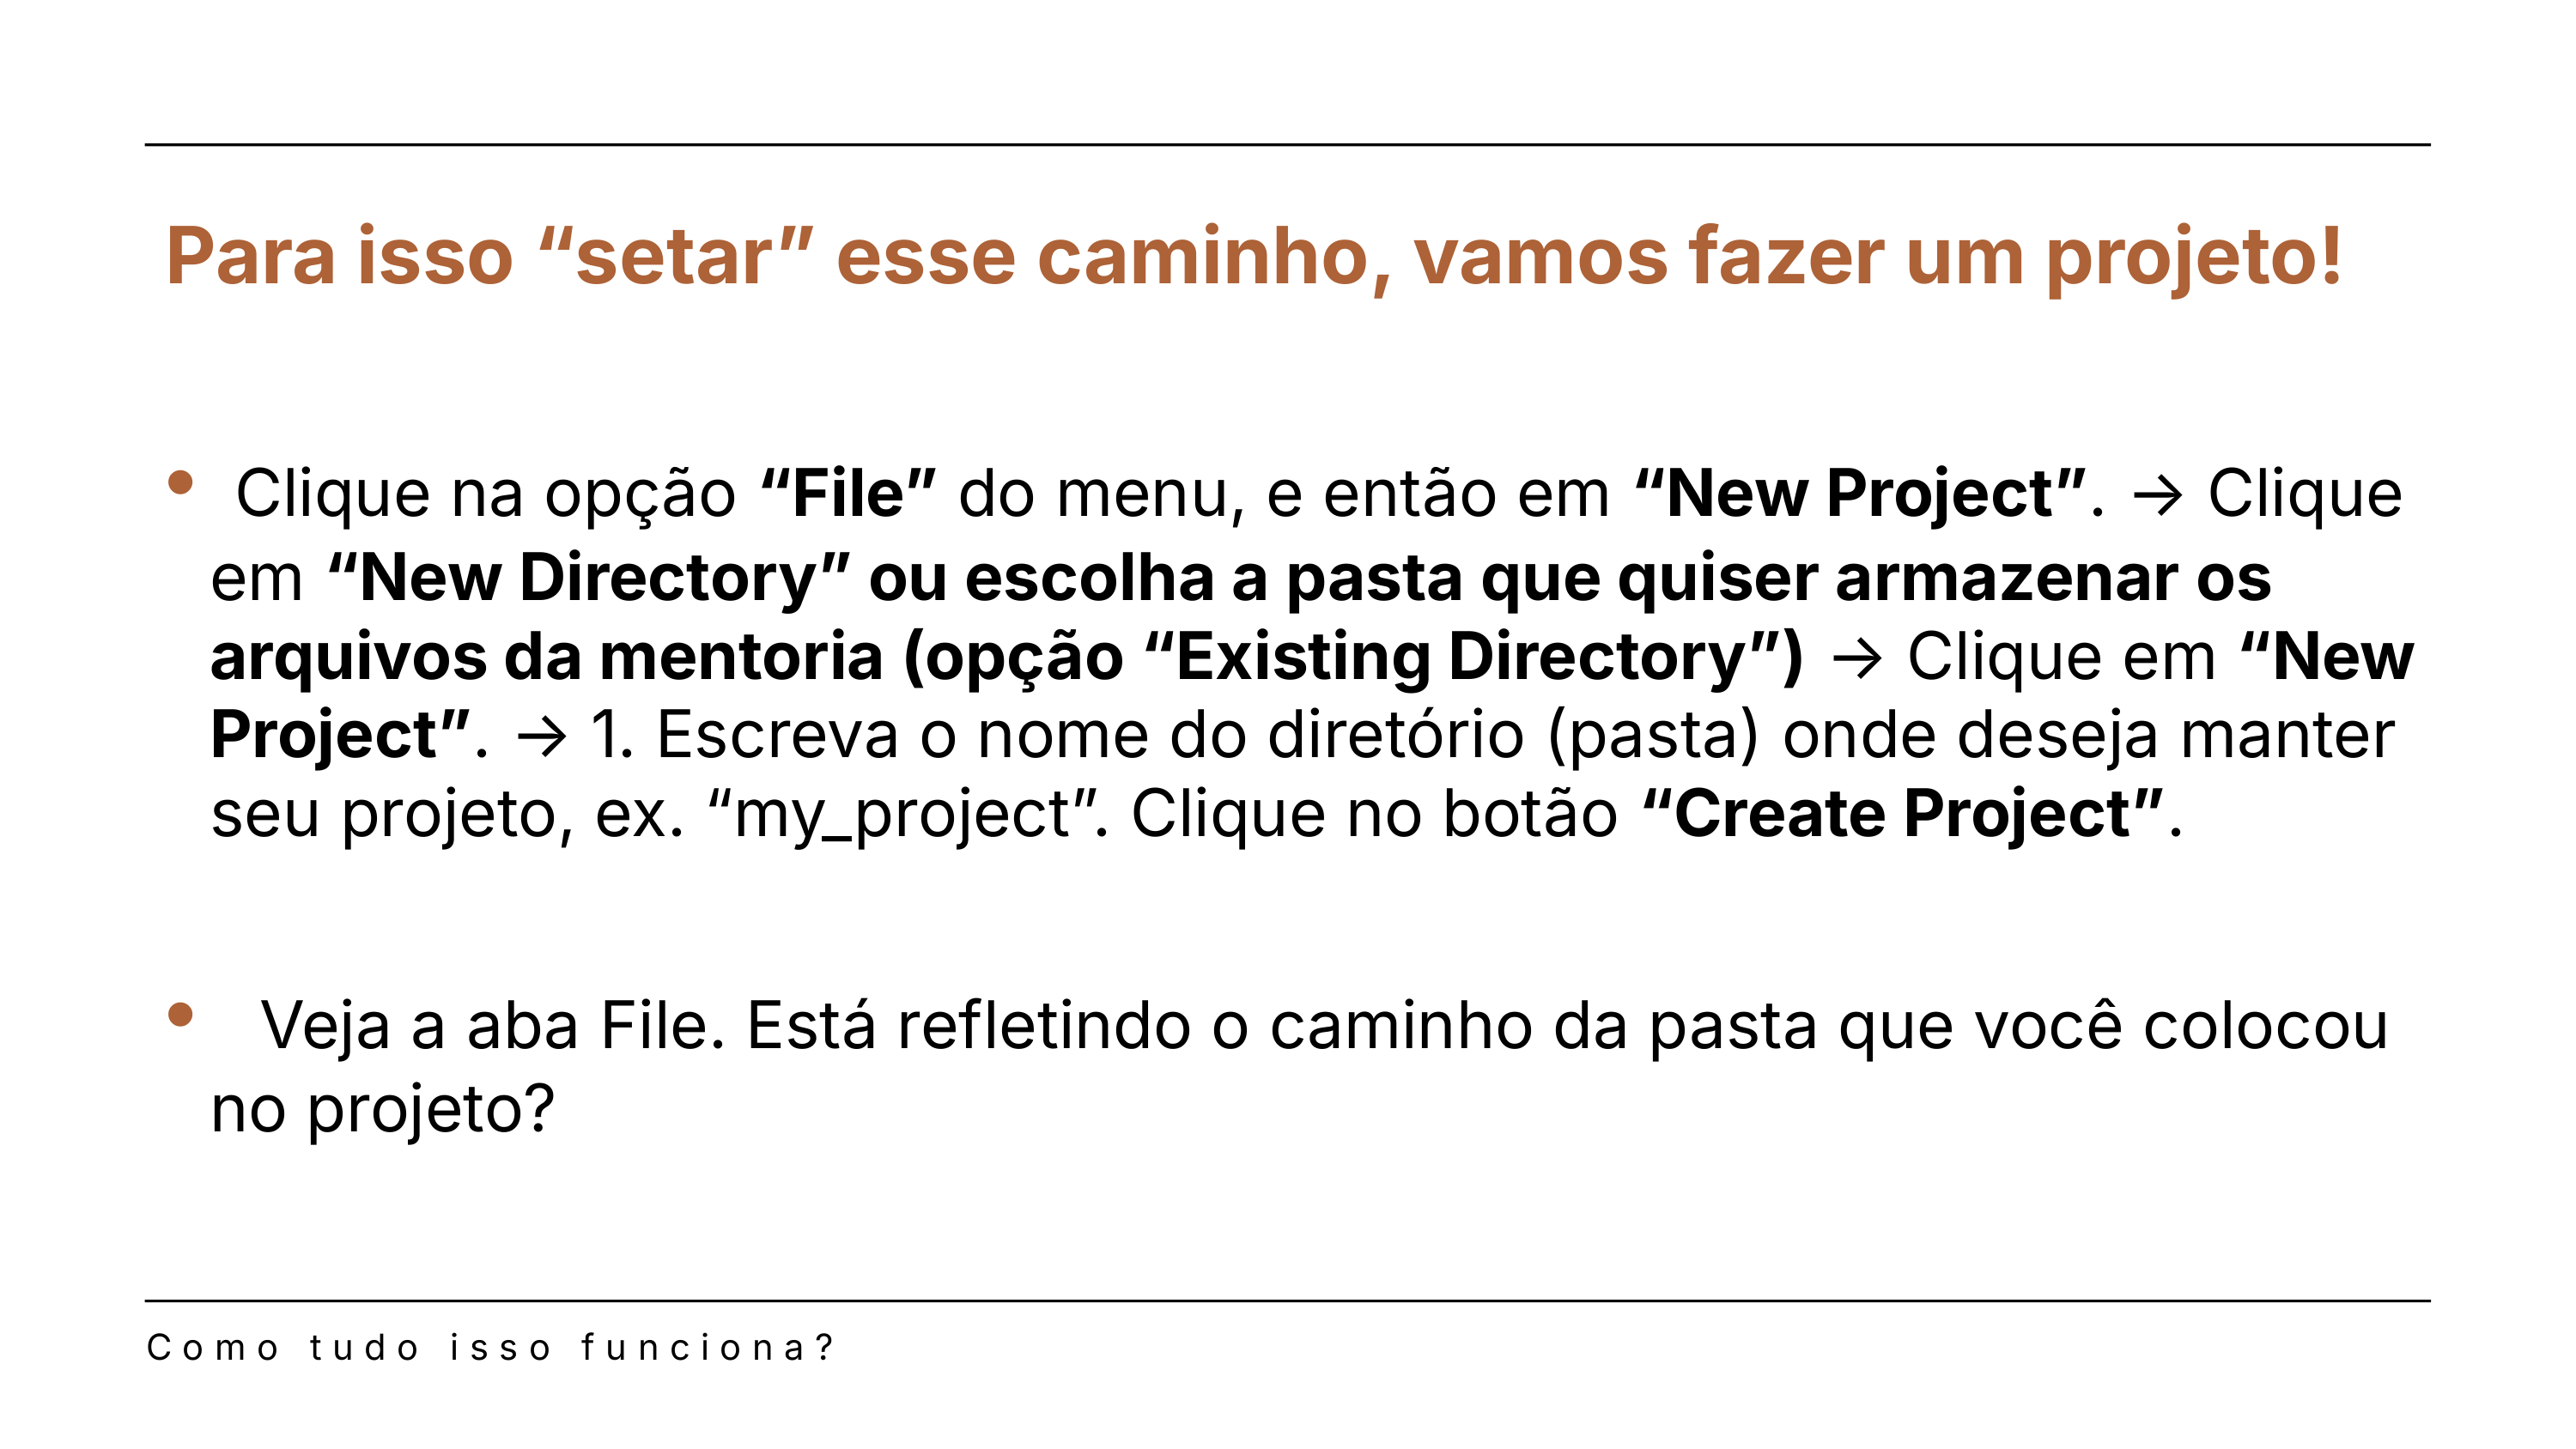

Para isso “setar” esse caminho, vamos fazer um projeto!

 Clique na opção “File” do menu, e então em “New Project”. -> Clique em “New Directory” ou escolha a pasta que quiser armazenar os arquivos da mentoria (opção “Existing Directory”) -> Clique em “New Project”. -> 1. Escreva o nome do diretório (pasta) onde deseja manter seu projeto, ex. “my_project”. Clique no botão “Create Project”.

  Veja a aba File. Está refletindo o caminho da pasta que você colocou no projeto?

Como tudo isso funciona?